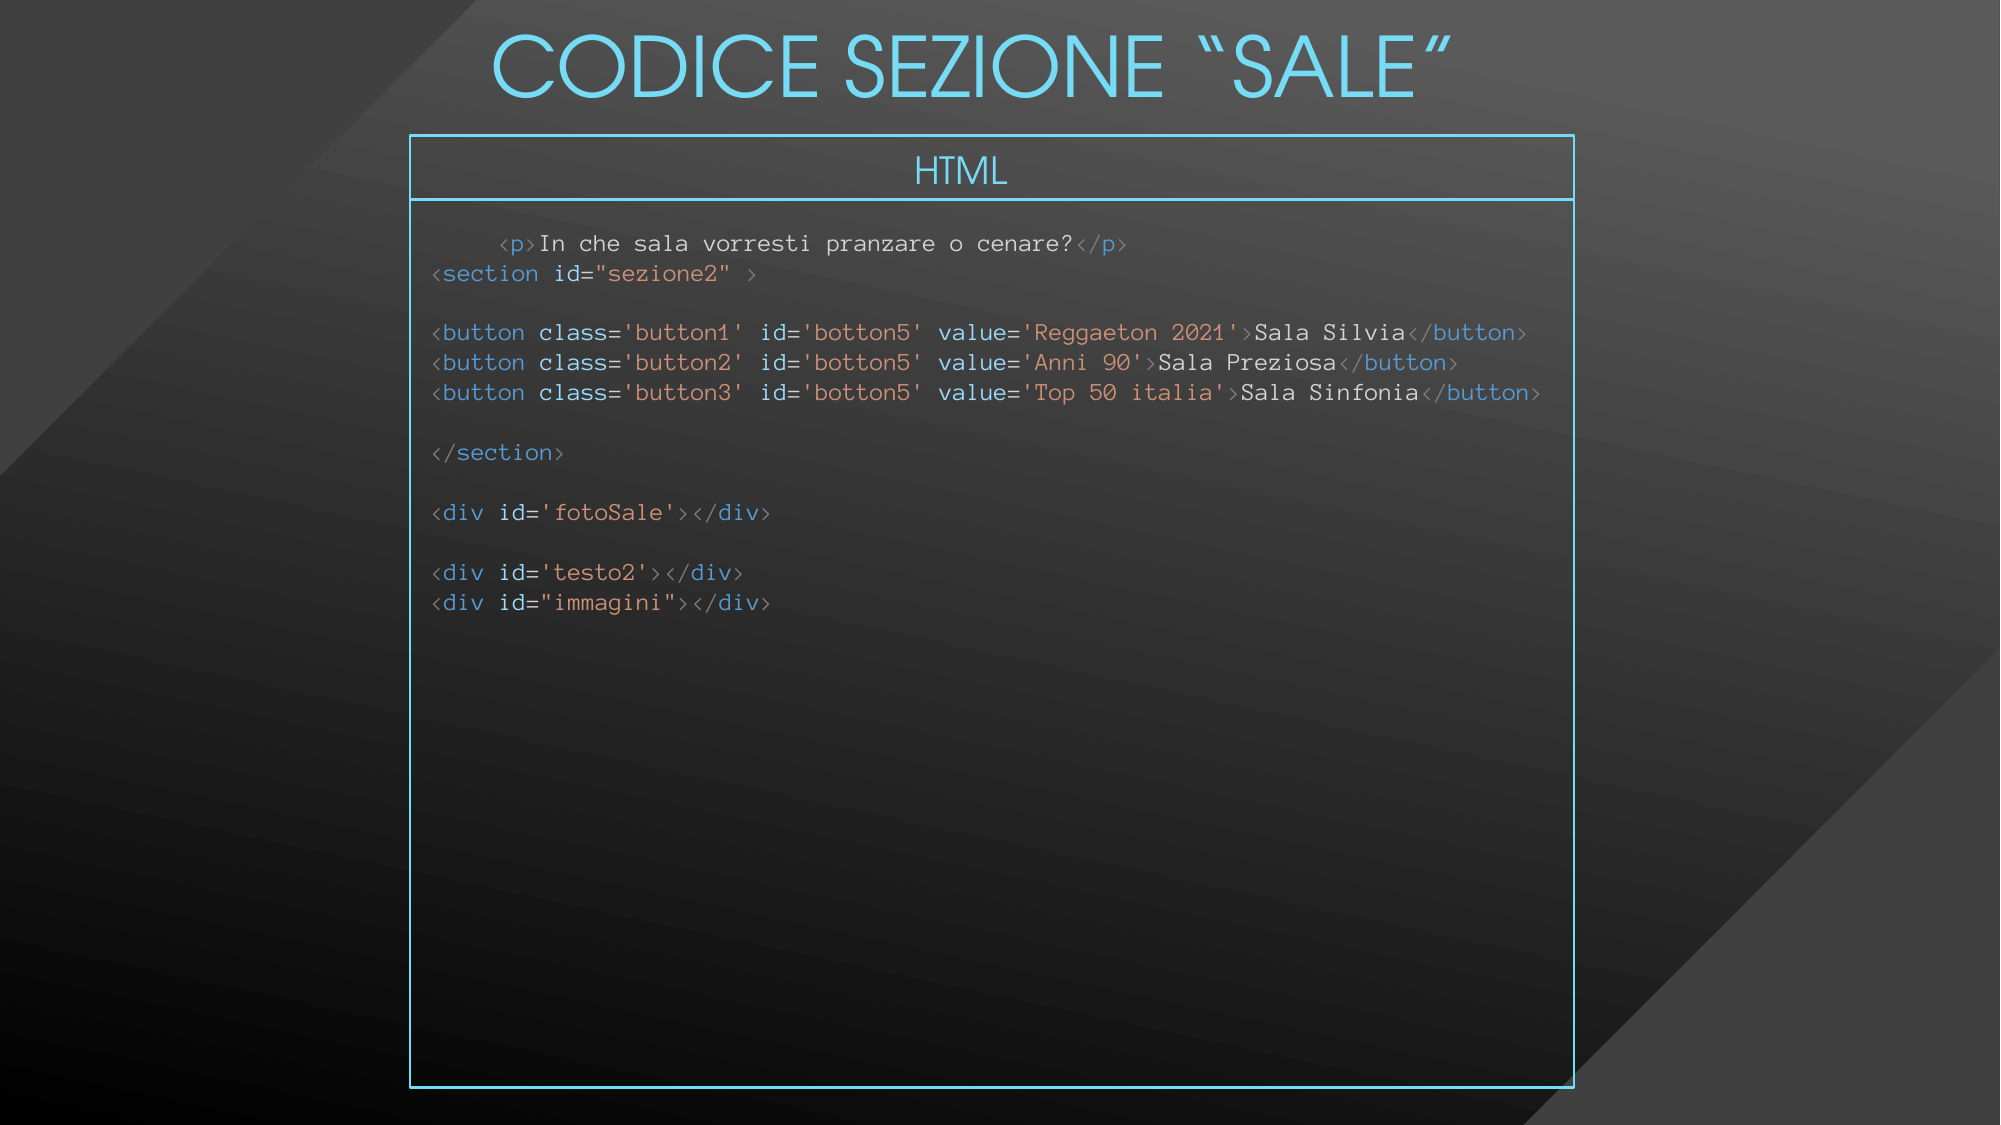

# Codice Sezione “sALE”

HTML

	  <p>In che sala vorresti pranzare o cenare?</p>
        <section id="sezione2" >
        <button class='button1' id='botton5' value='Reggaeton 2021'>Sala Silvia</button>
        <button class='button2' id='botton5' value='Anni 90'>Sala Preziosa</button>
        <button class='button3' id='botton5' value='Top 50 italia'>Sala Sinfonia</button>

        </section>
        <div id='fotoSale'></div>
        <div id='testo2'></div>
        <div id="immagini"></div>